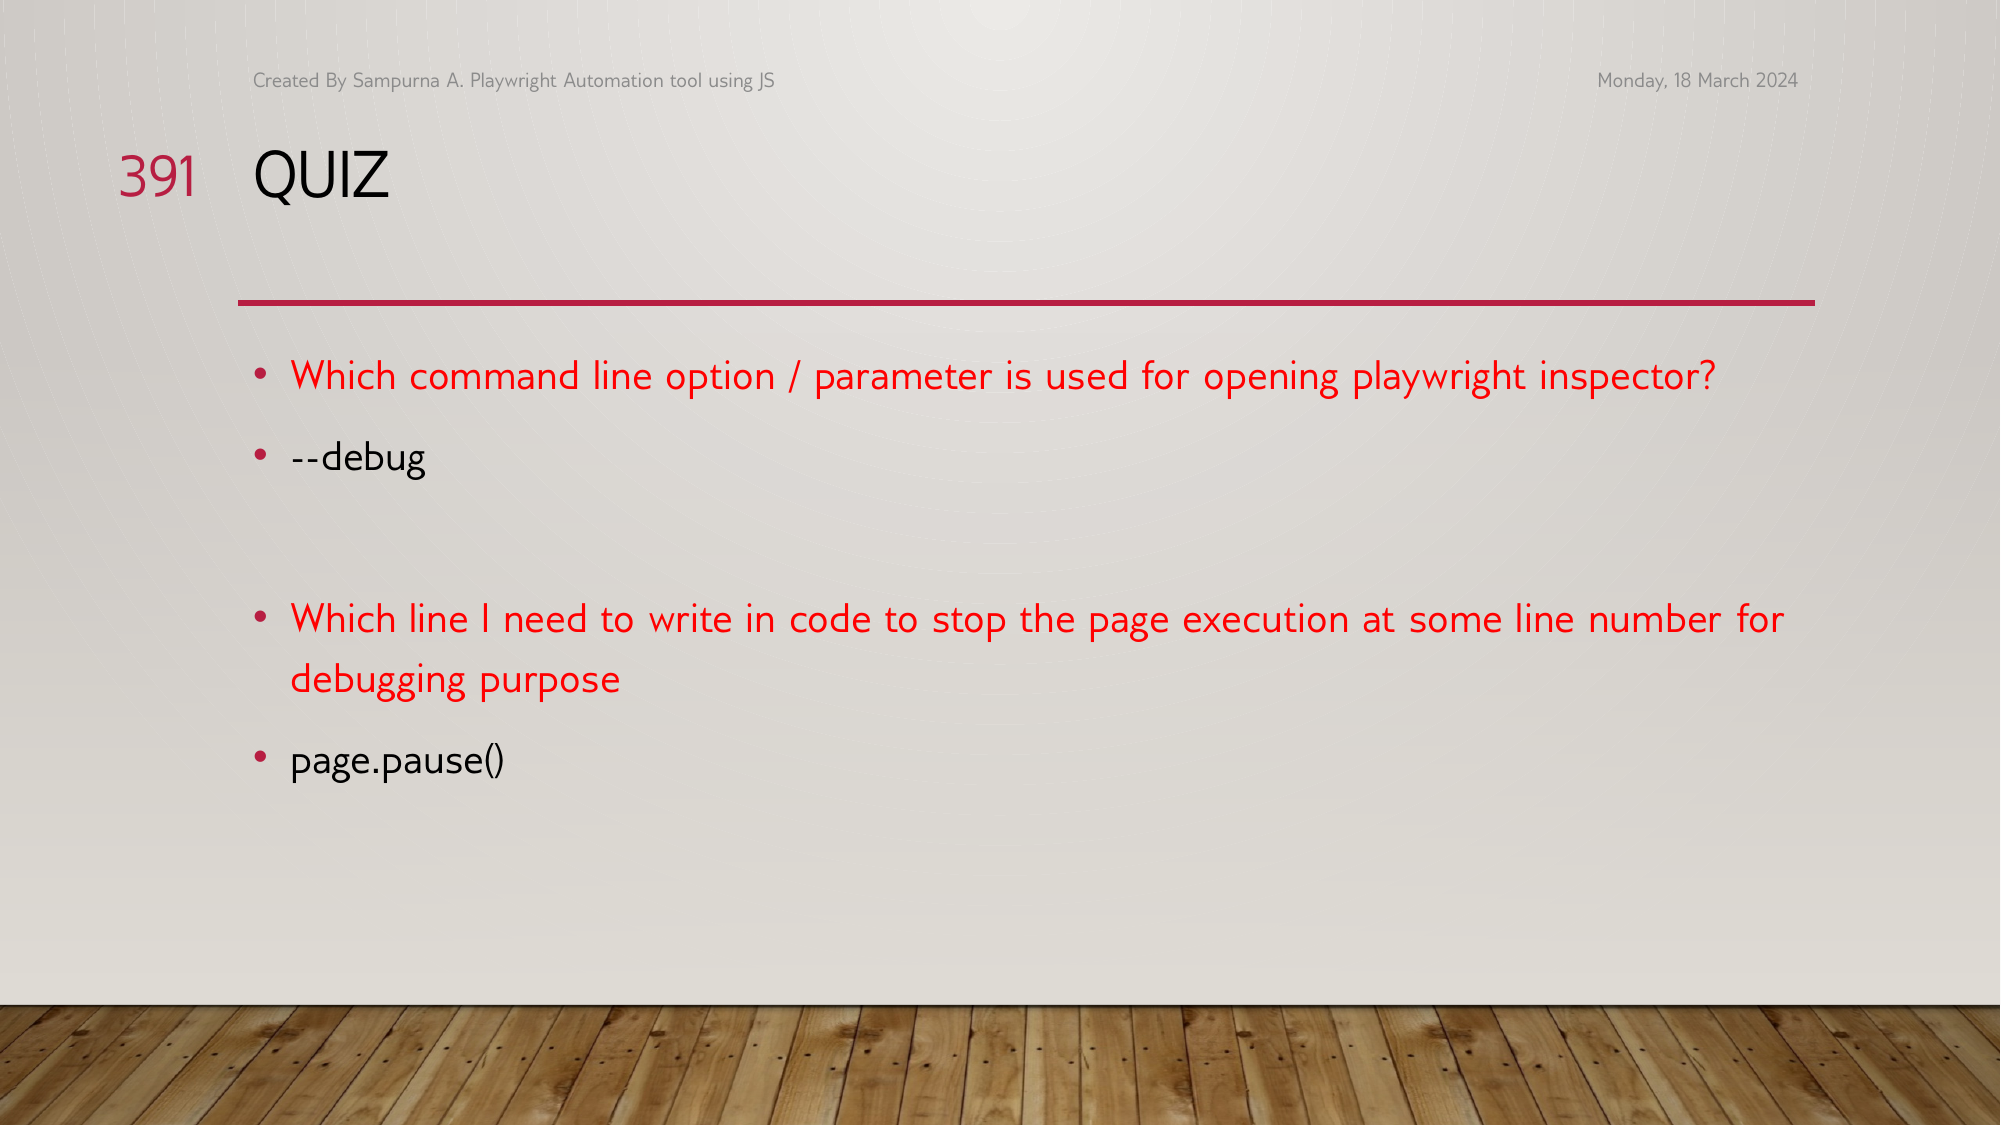

Created By Sampurna A. Playwright Automation tool using JS
Monday, 18 March 2024
391
# Quiz
Which command line option / parameter is used for opening playwright inspector?
--debug

Which line I need to write in code to stop the page execution at some line number for debugging purpose
page.pause()